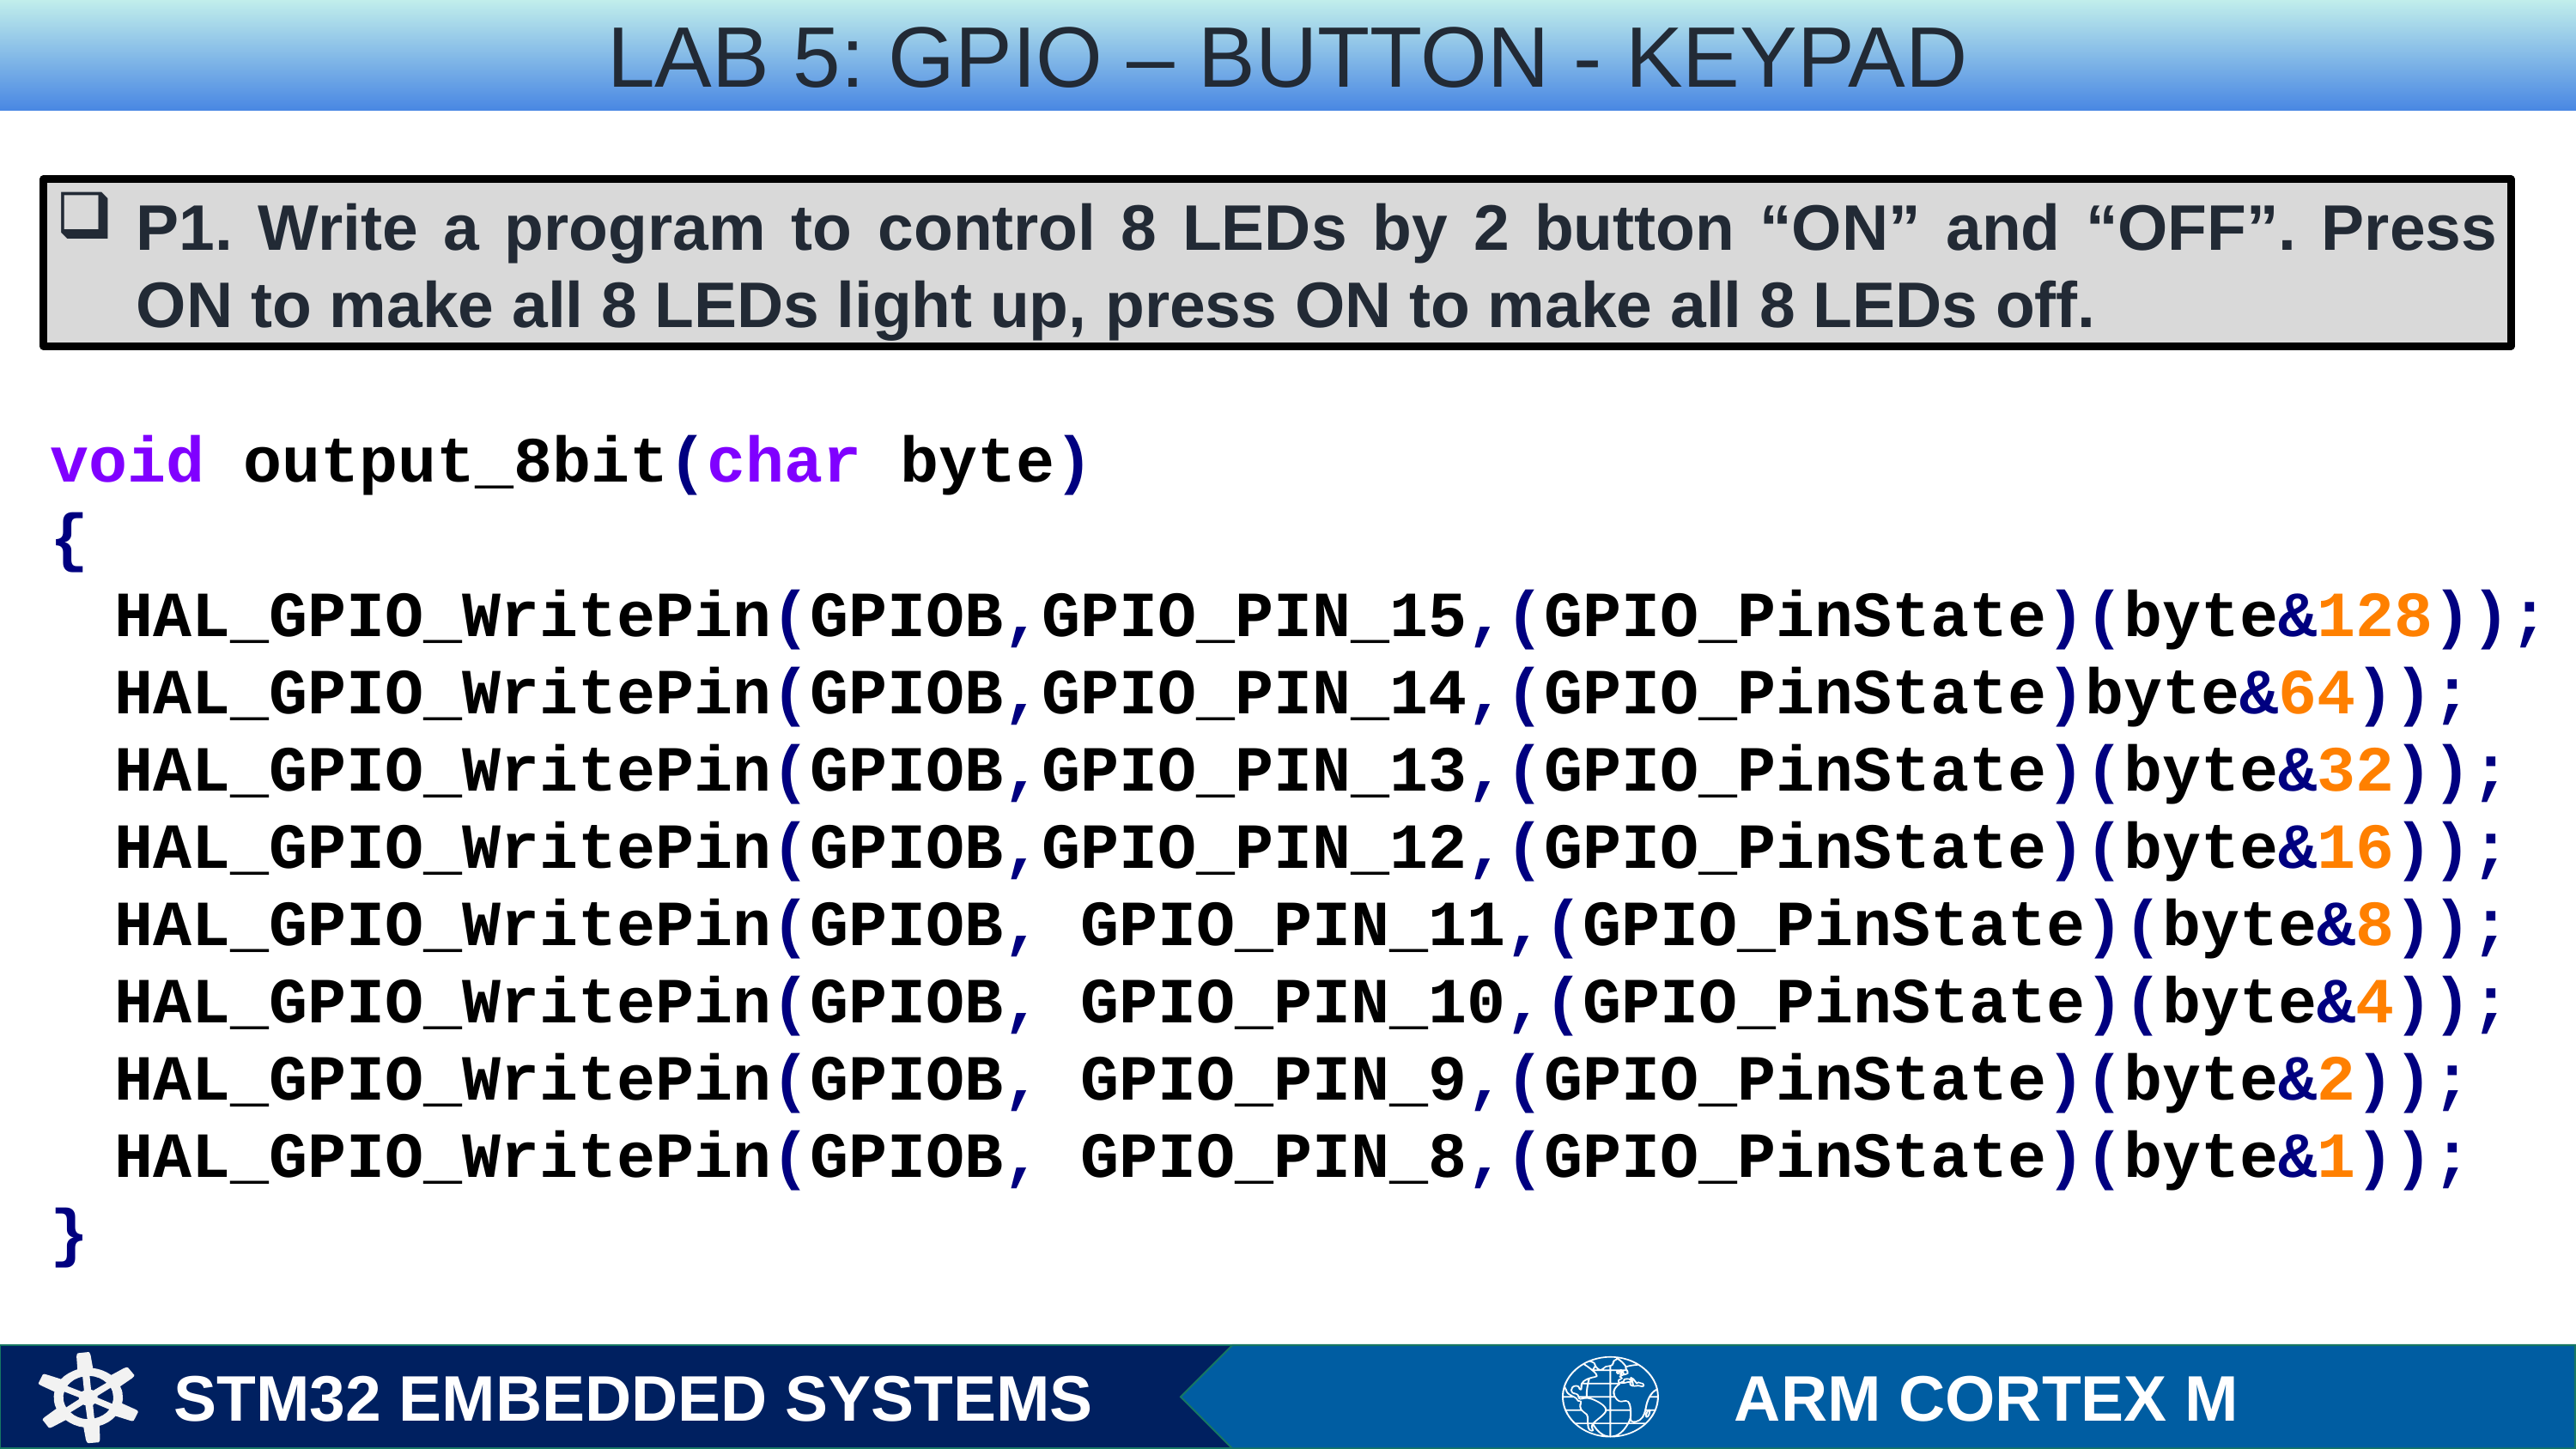

LAB 5: GPIO – BUTTON - KEYPAD

P1. Write a program to control 8 LEDs by 2 button “ON” and “OFF”. Press ON to make all 8 LEDs light up, press ON to make all 8 LEDs off.

void output_8bit(char byte)
{
HAL_GPIO_WritePin(GPIOB,GPIO_PIN_15,(GPIO_PinState)(byte&128));
HAL_GPIO_WritePin(GPIOB,GPIO_PIN_14,(GPIO_PinState)byte&64));
HAL_GPIO_WritePin(GPIOB,GPIO_PIN_13,(GPIO_PinState)(byte&32));
HAL_GPIO_WritePin(GPIOB,GPIO_PIN_12,(GPIO_PinState)(byte&16));
HAL_GPIO_WritePin(GPIOB, GPIO_PIN_11,(GPIO_PinState)(byte&8));
HAL_GPIO_WritePin(GPIOB, GPIO_PIN_10,(GPIO_PinState)(byte&4));
HAL_GPIO_WritePin(GPIOB, GPIO_PIN_9,(GPIO_PinState)(byte&2)); HAL_GPIO_WritePin(GPIOB, GPIO_PIN_8,(GPIO_PinState)(byte&1));
}

STM32 EMBEDDED SYSTEMS
ARM CORTEX M